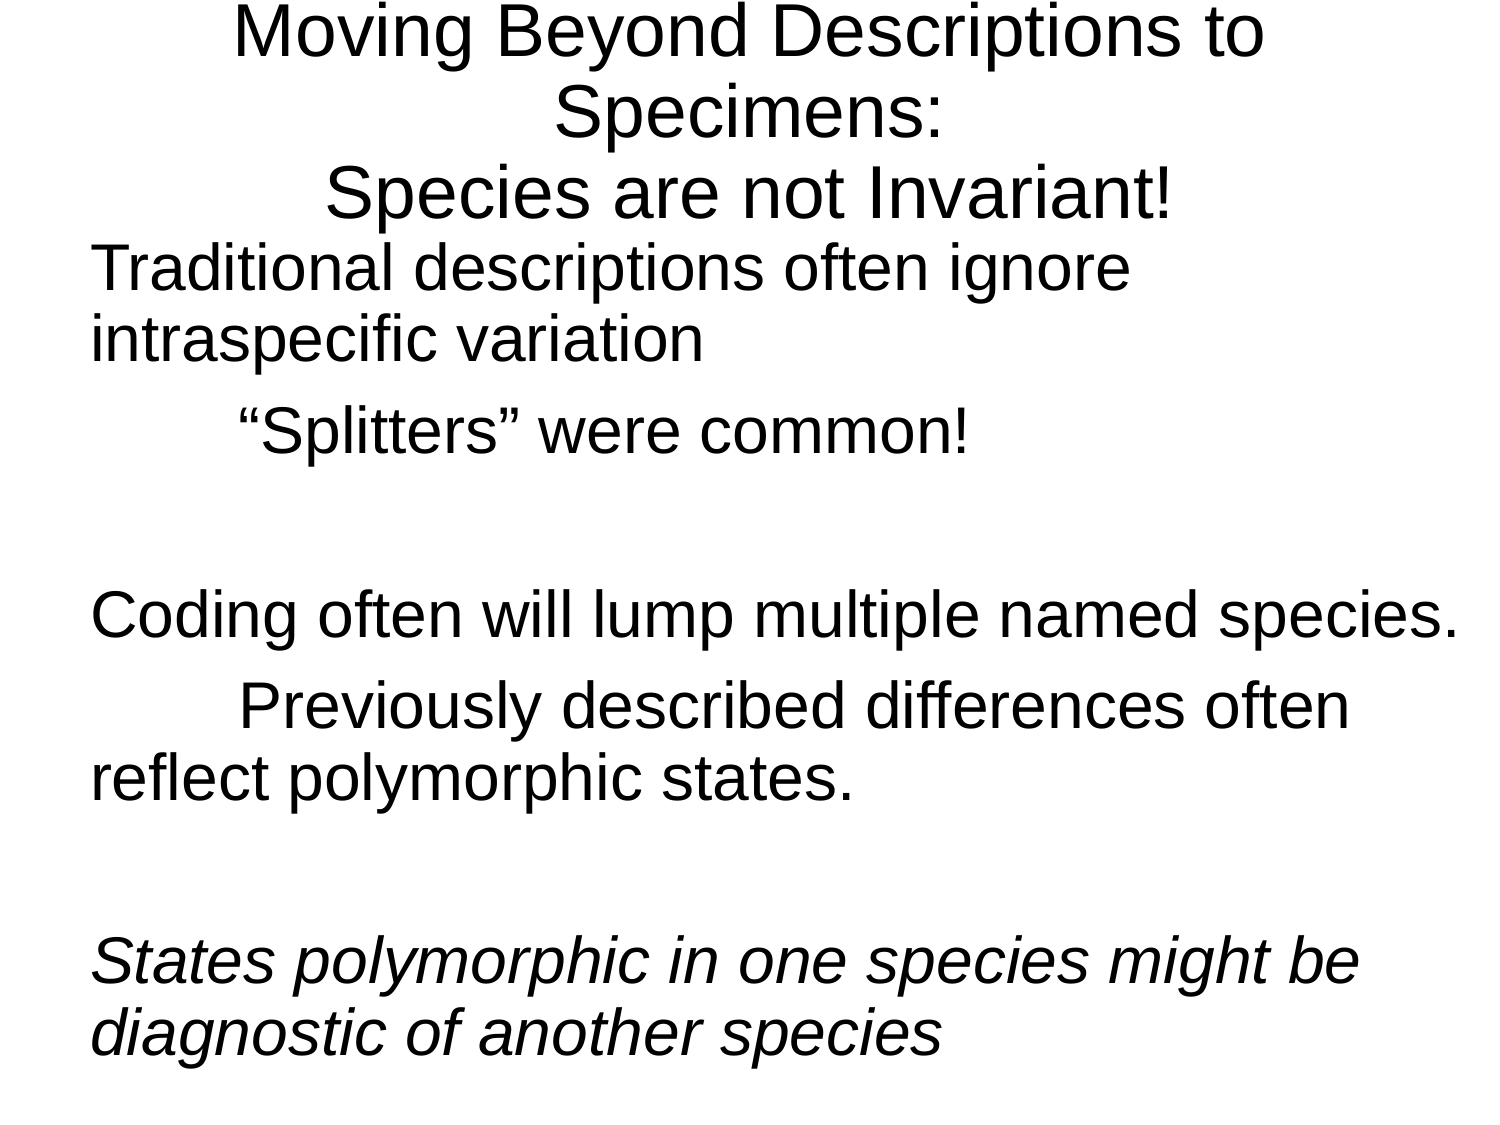

# Moving Beyond Descriptions to Specimens: Species are not Invariant!
Traditional descriptions often ignore 	intraspecific variation
	“Splitters” were common!

Coding often will lump multiple named species.
	Previously described differences often reflect polymorphic states.

States polymorphic in one species might be diagnostic of another species